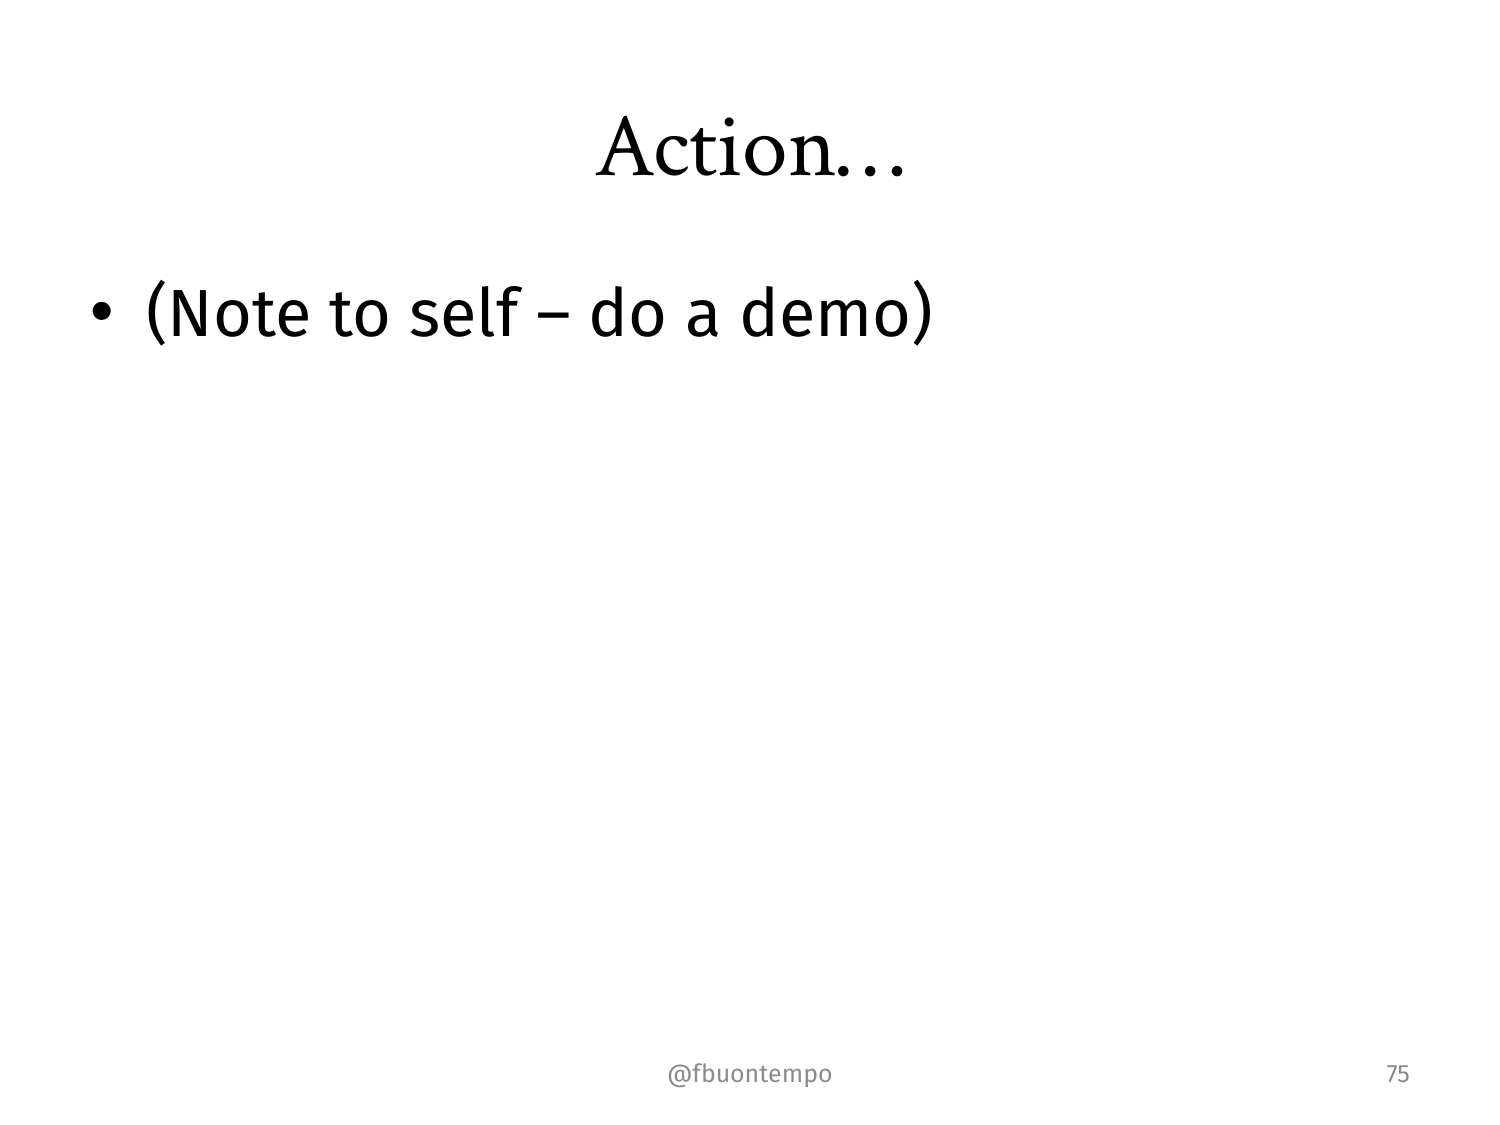

# Action…
(Note to self – do a demo)

@fbuontempo
75